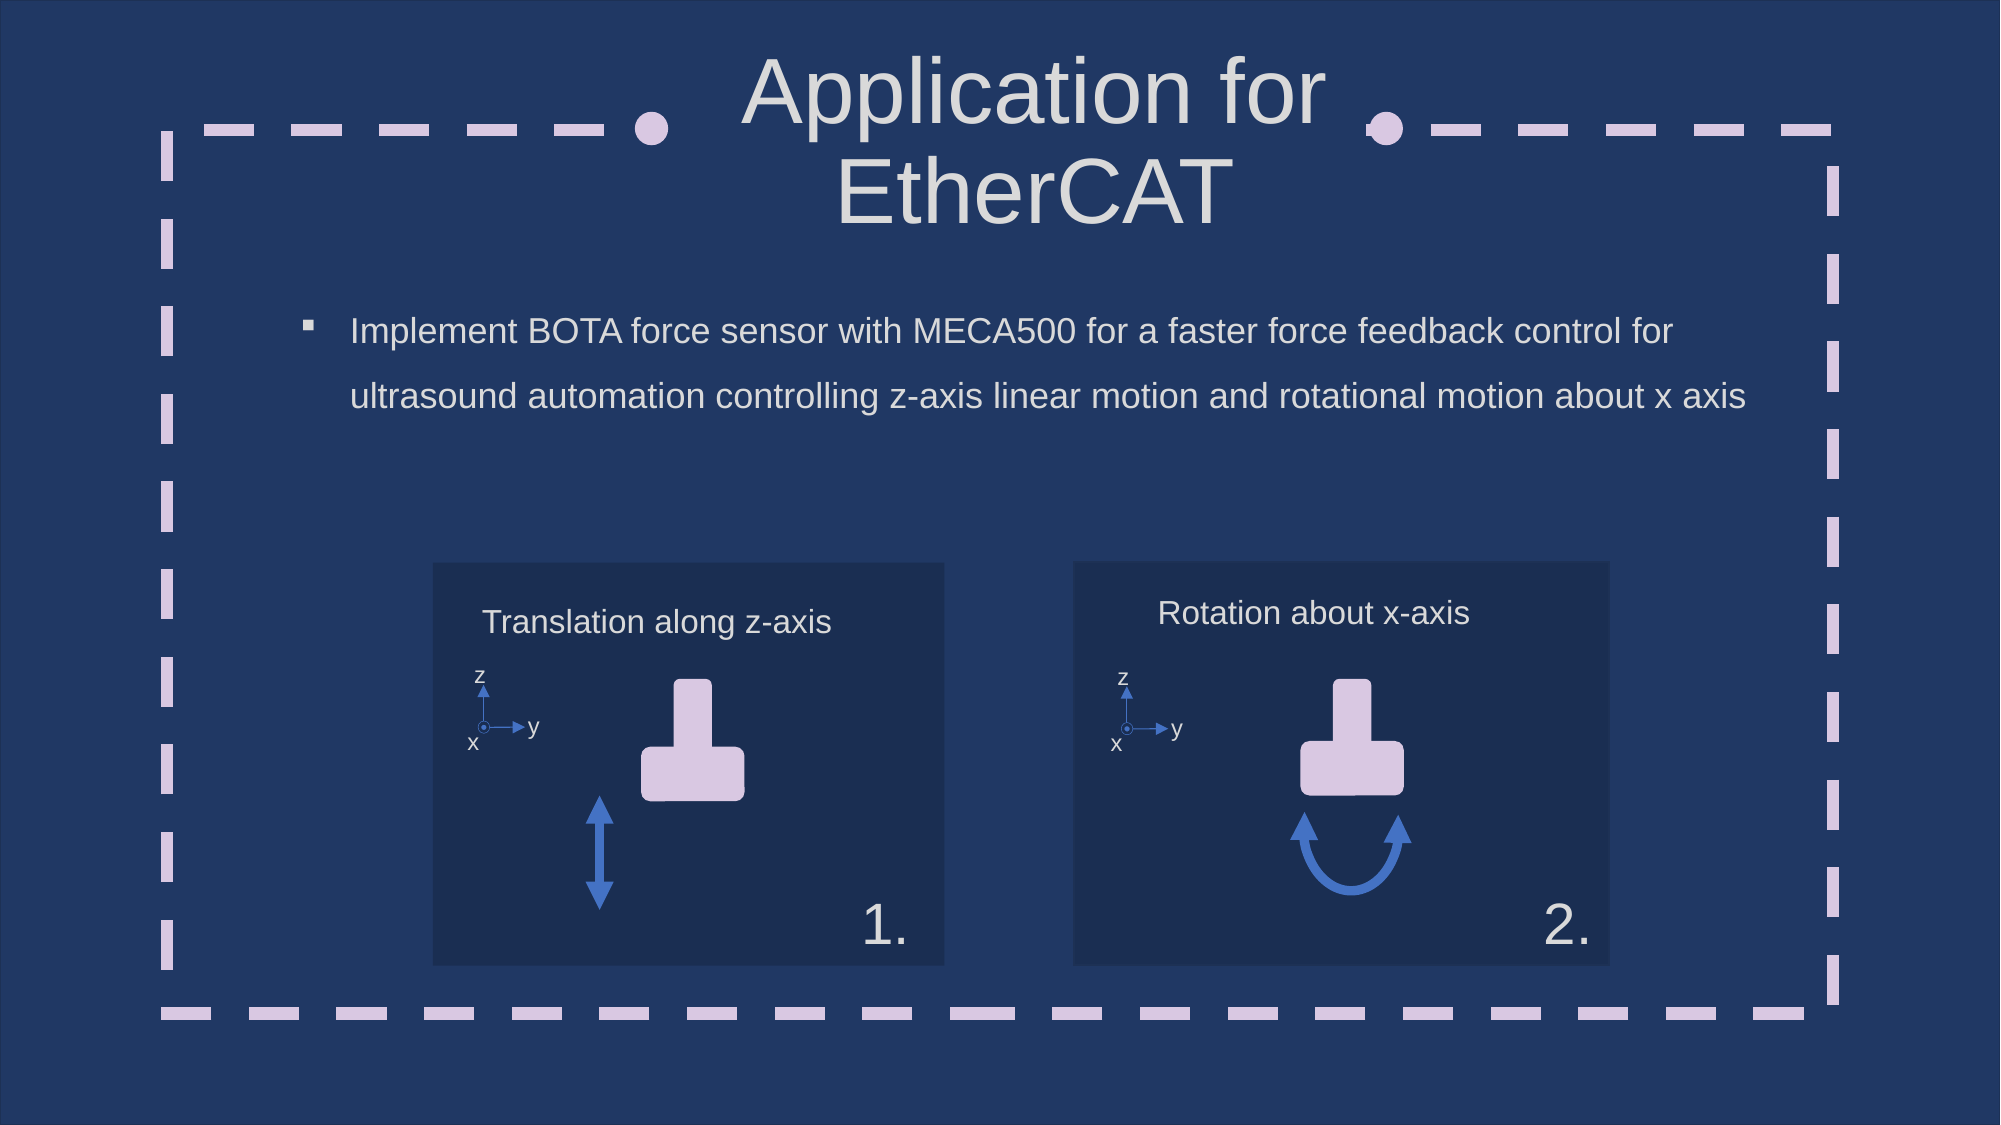

# Application for EtherCAT

Implement BOTA force sensor with MECA500 for a faster force feedback control for ultrasound automation controlling z-axis linear motion and rotational motion about x axis

Rotation about x-axis

Translation along z-axis

z
z

y
y

x

x

1.

2.